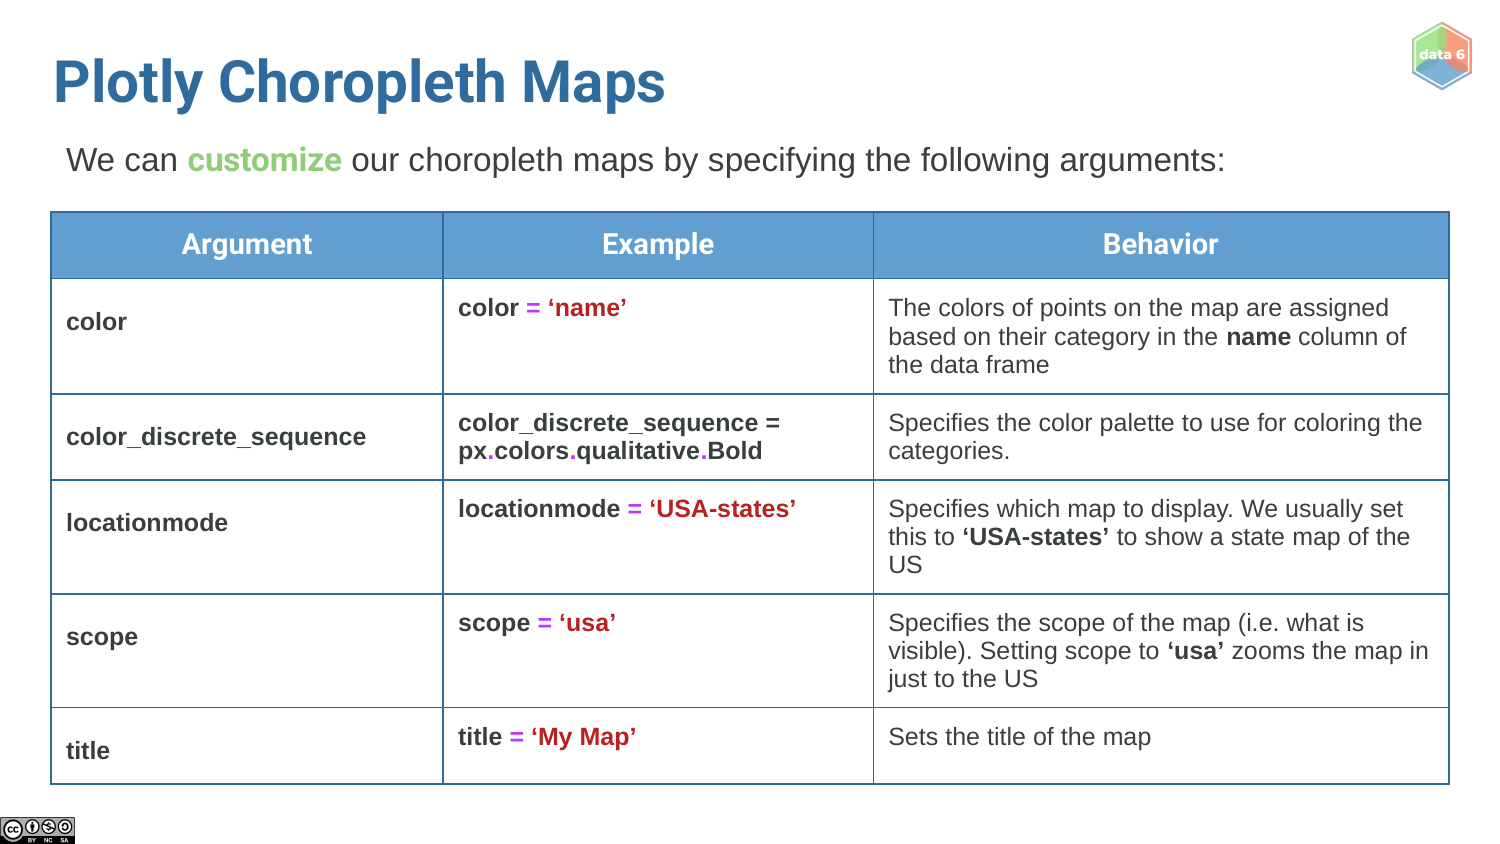

# Plotly Choropleth Maps
We can customize our choropleth maps by specifying the following arguments:
| Argument | Example | Behavior |
| --- | --- | --- |
| color | color = ‘name’ | The colors of points on the map are assigned based on their category in the name column of the data frame |
| color\_discrete\_sequence | color\_discrete\_sequence = px.colors.qualitative.Bold | Specifies the color palette to use for coloring the categories. |
| locationmode | locationmode = ‘USA-states’ | Specifies which map to display. We usually set this to ‘USA-states’ to show a state map of the US |
| scope | scope = ‘usa’ | Specifies the scope of the map (i.e. what is visible). Setting scope to ‘usa’ zooms the map in just to the US |
| title | title = ‘My Map’ | Sets the title of the map |